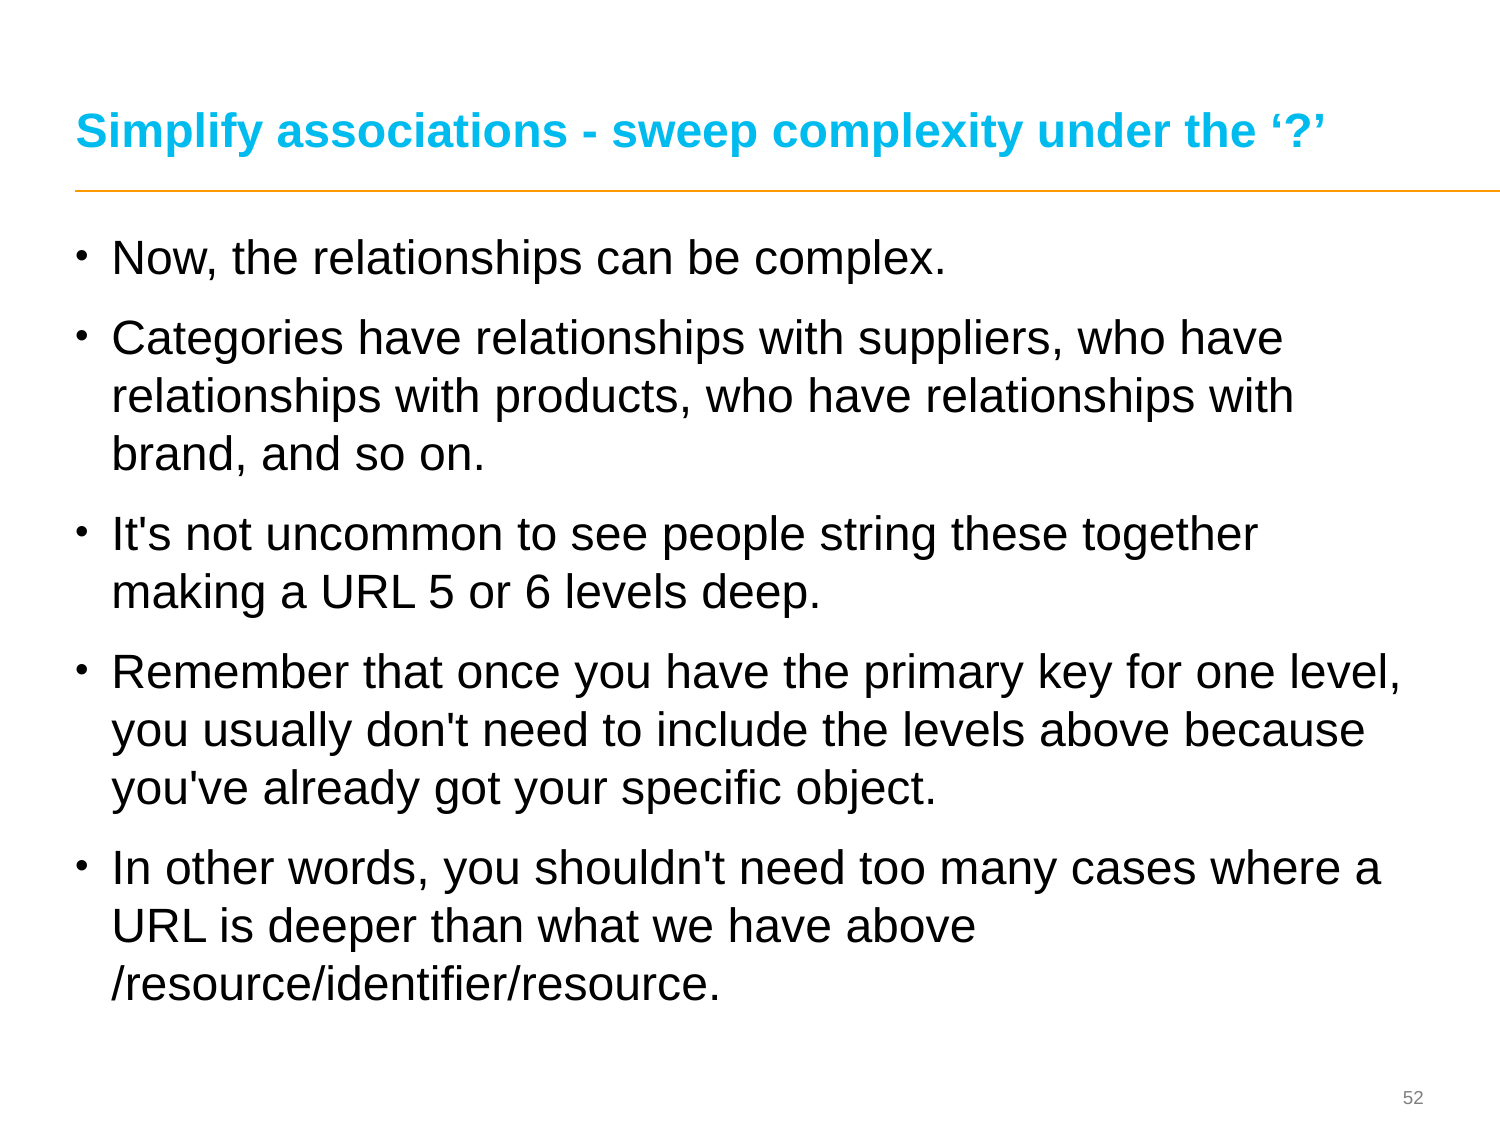

# Simplify associations - sweep complexity under the ‘?’
Now, the relationships can be complex.
Categories have relationships with suppliers, who have relationships with products, who have relationships with brand, and so on.
It's not uncommon to see people string these together making a URL 5 or 6 levels deep.
Remember that once you have the primary key for one level, you usually don't need to include the levels above because you've already got your specific object.
In other words, you shouldn't need too many cases where a URL is deeper than what we have above /resource/identifier/resource.